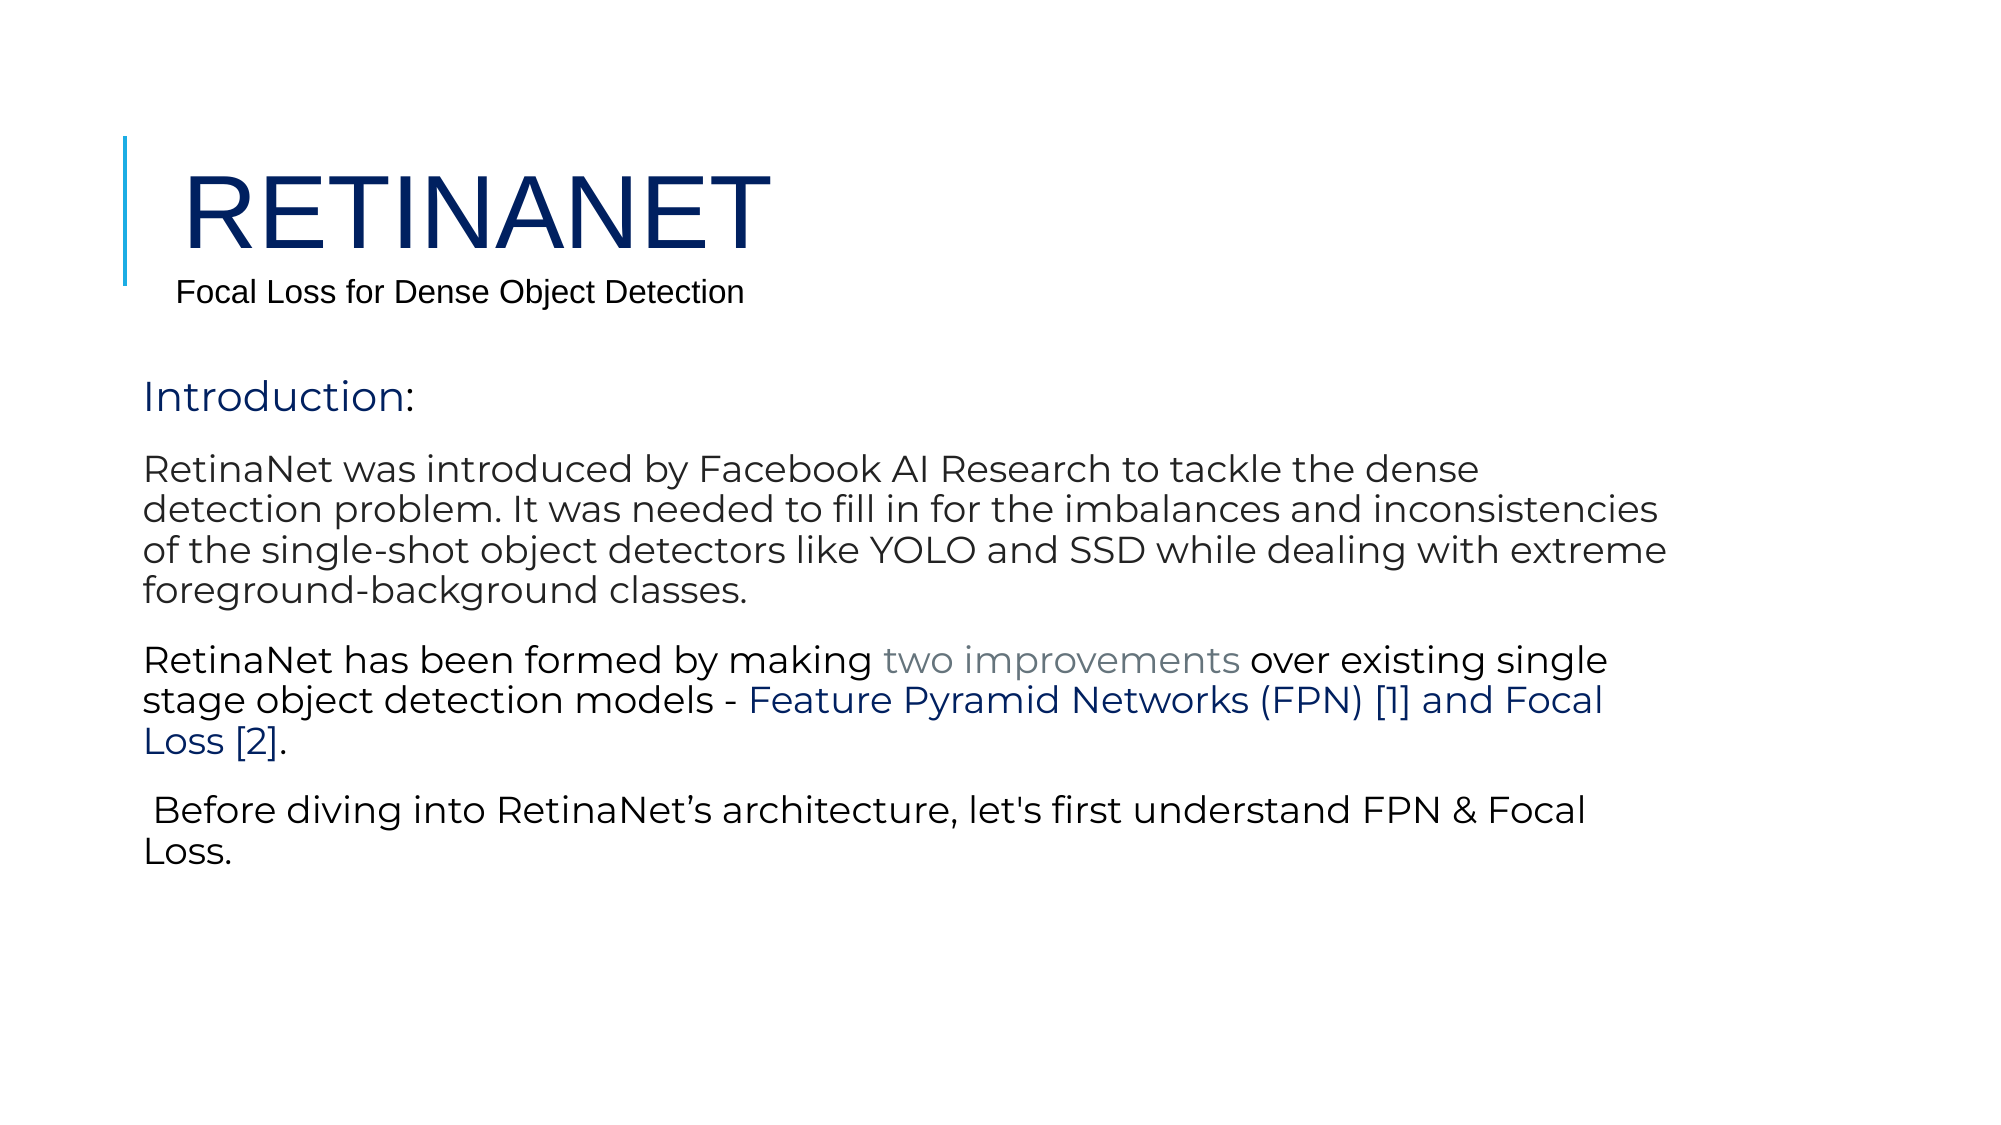

# RETINANET
Focal Loss for Dense Object Detection
Introduction:
RetinaNet was introduced by Facebook AI Research to tackle the dense detection problem. It was needed to fill in for the imbalances and inconsistencies of the single-shot object detectors like YOLO and SSD while dealing with extreme foreground-background classes.
RetinaNet has been formed by making two improvements over existing single stage object detection models - Feature Pyramid Networks (FPN) [1] and Focal Loss [2].
 Before diving into RetinaNet’s architecture, let's first understand FPN & Focal Loss.